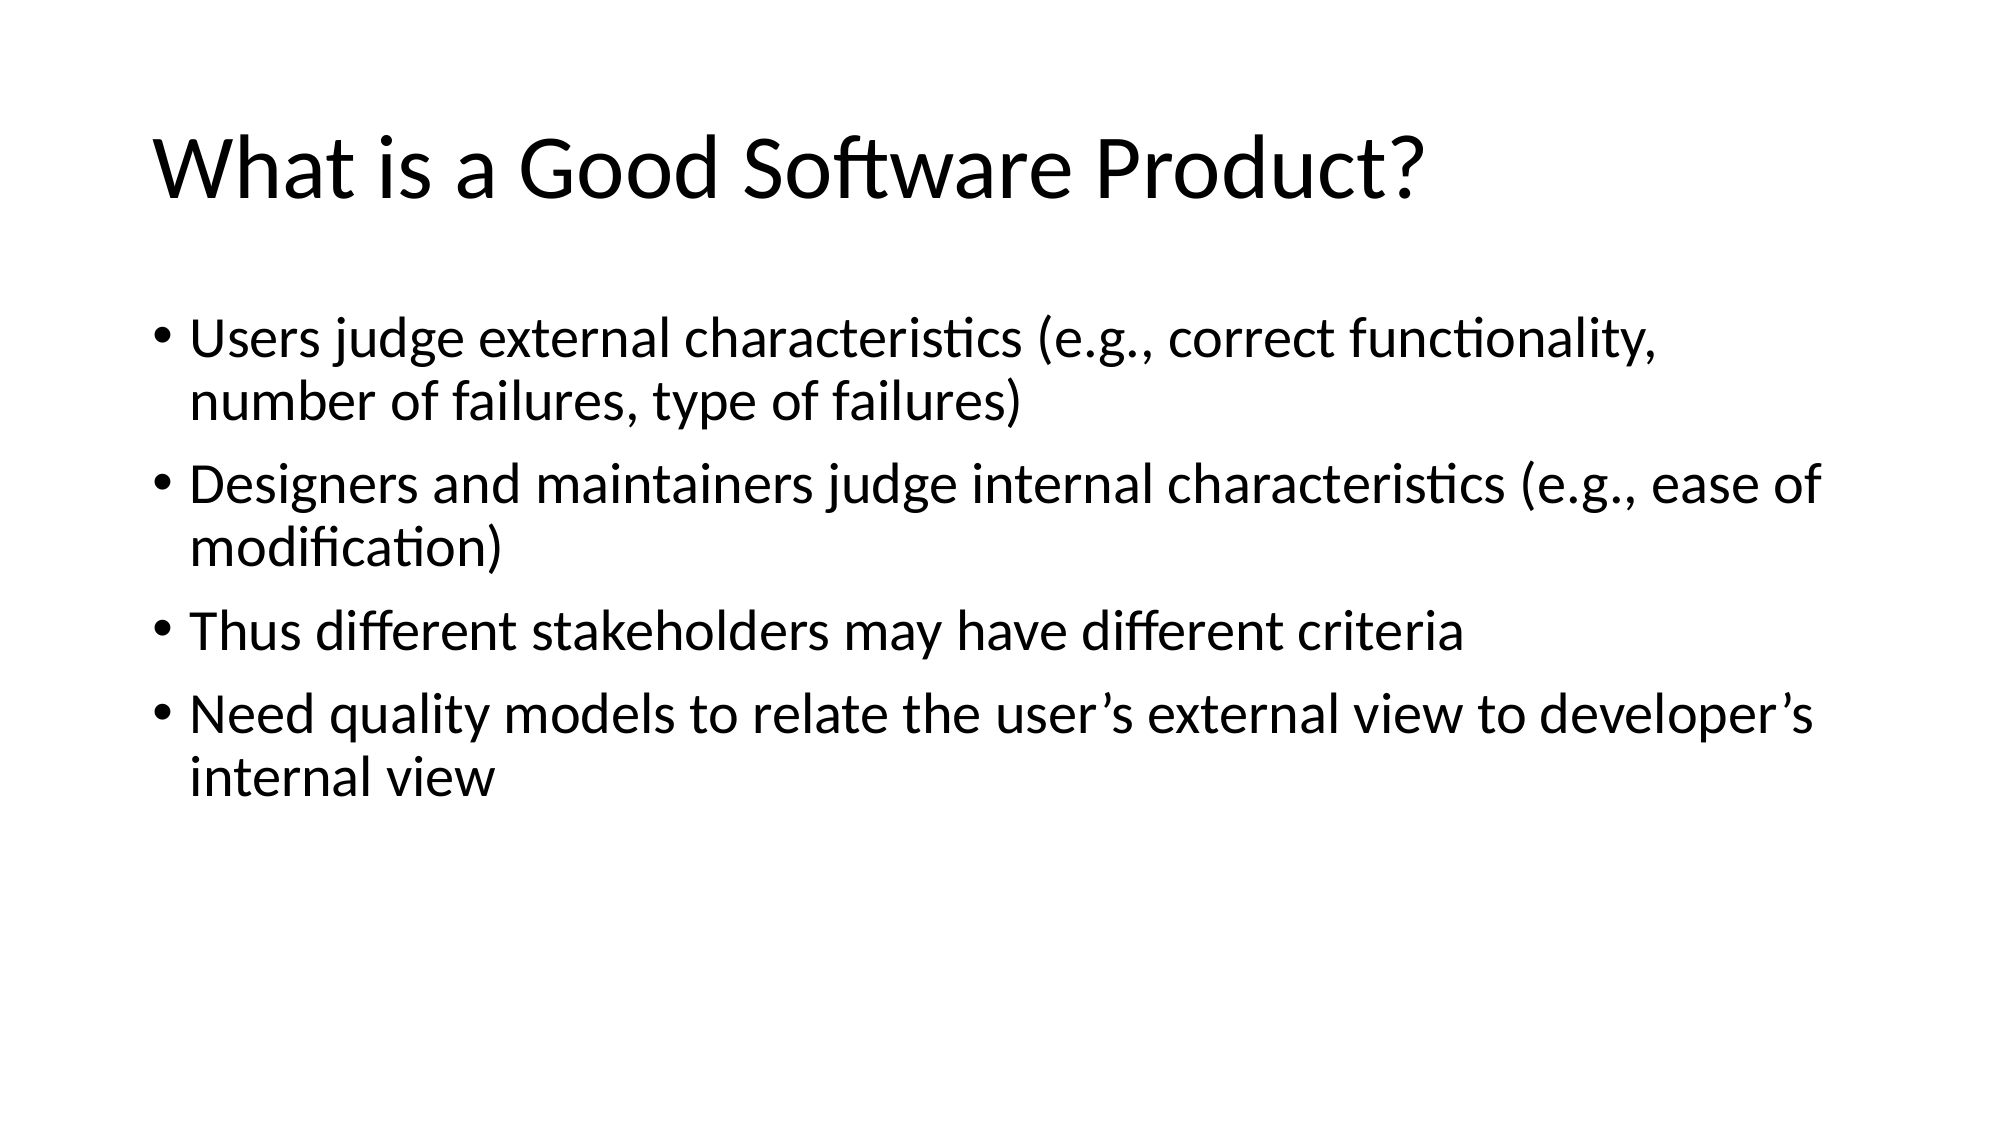

# What is a Good Software Product?
Users judge external characteristics (e.g., correct functionality, number of failures, type of failures)
Designers and maintainers judge internal characteristics (e.g., ease of modification)
Thus different stakeholders may have different criteria
Need quality models to relate the user’s external view to developer’s internal view